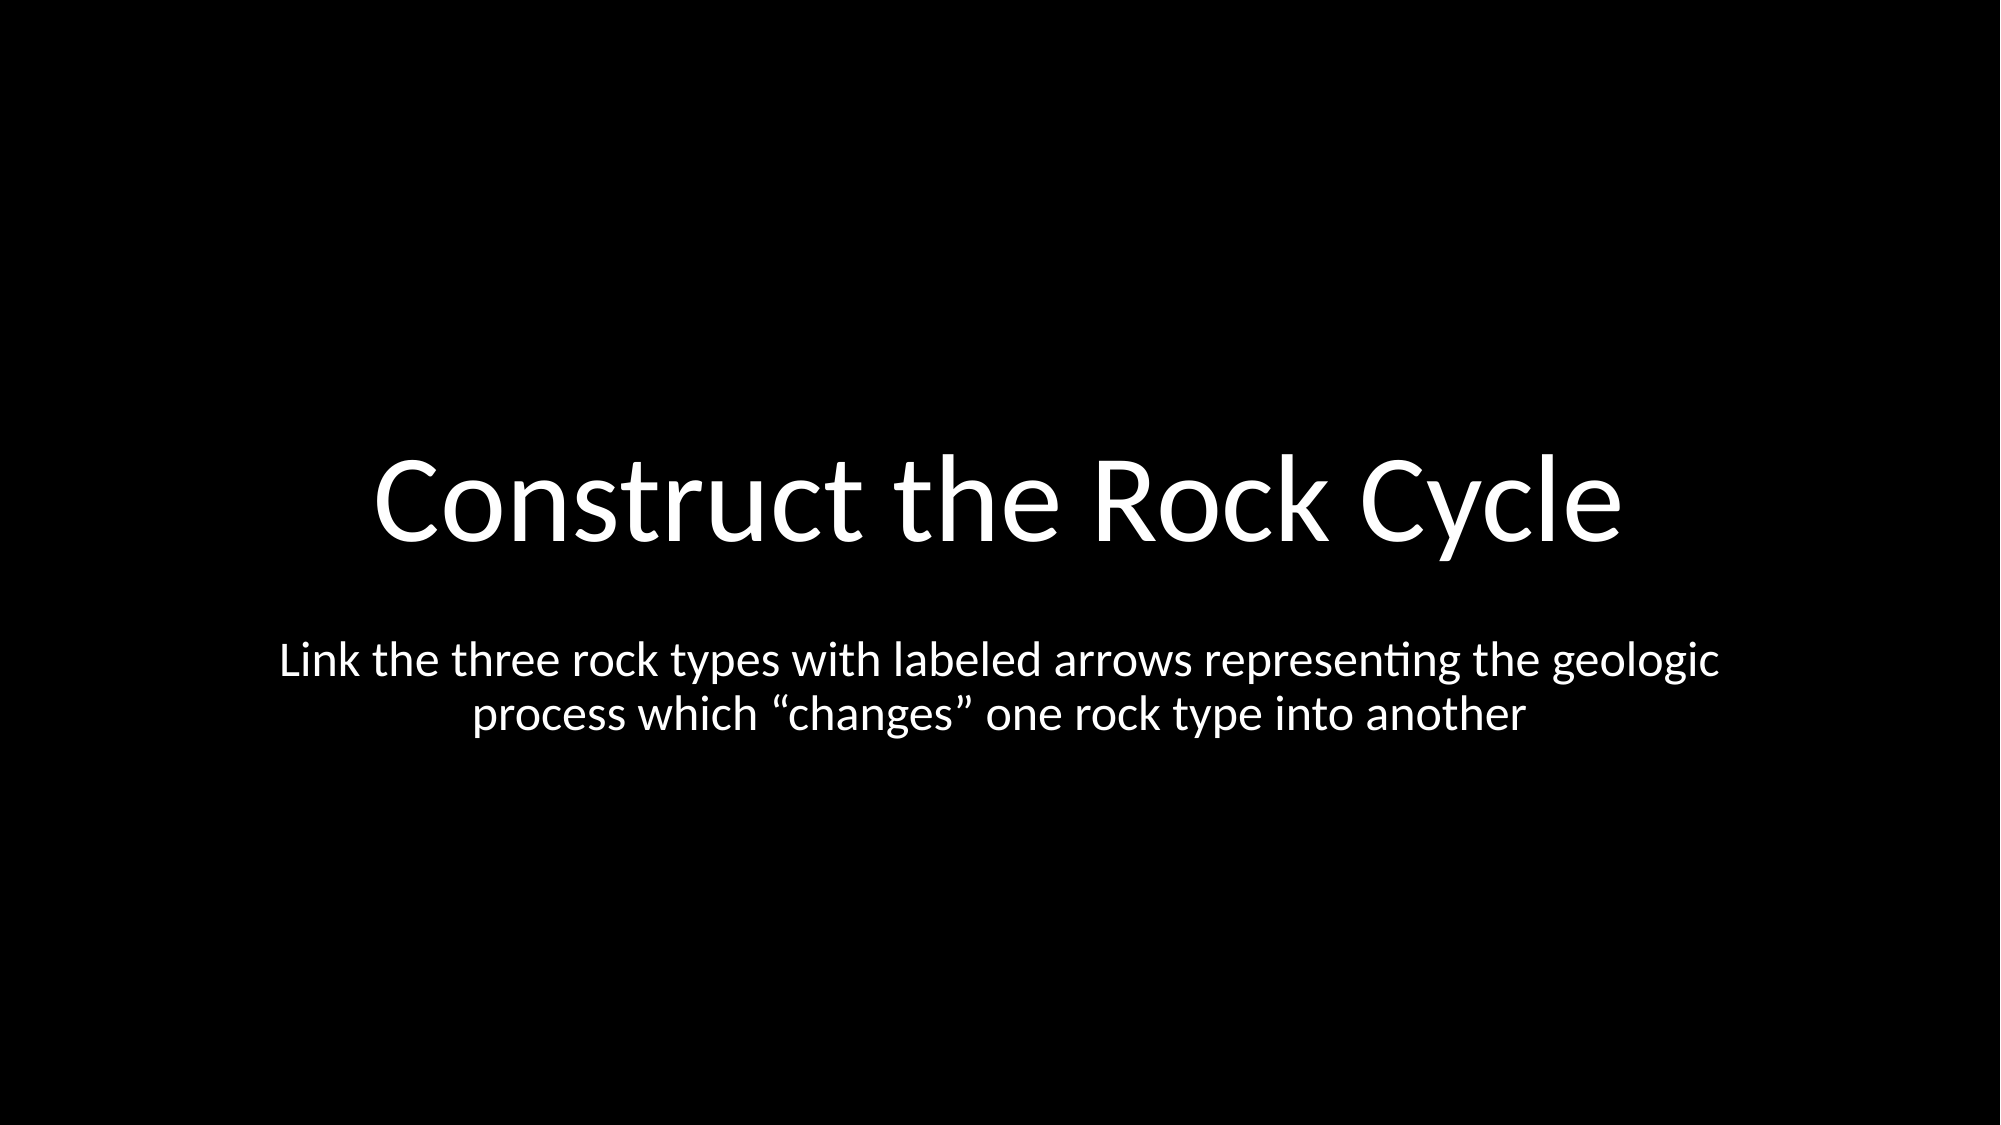

# Construct the Rock Cycle
Link the three rock types with labeled arrows representing the geologic process which “changes” one rock type into another